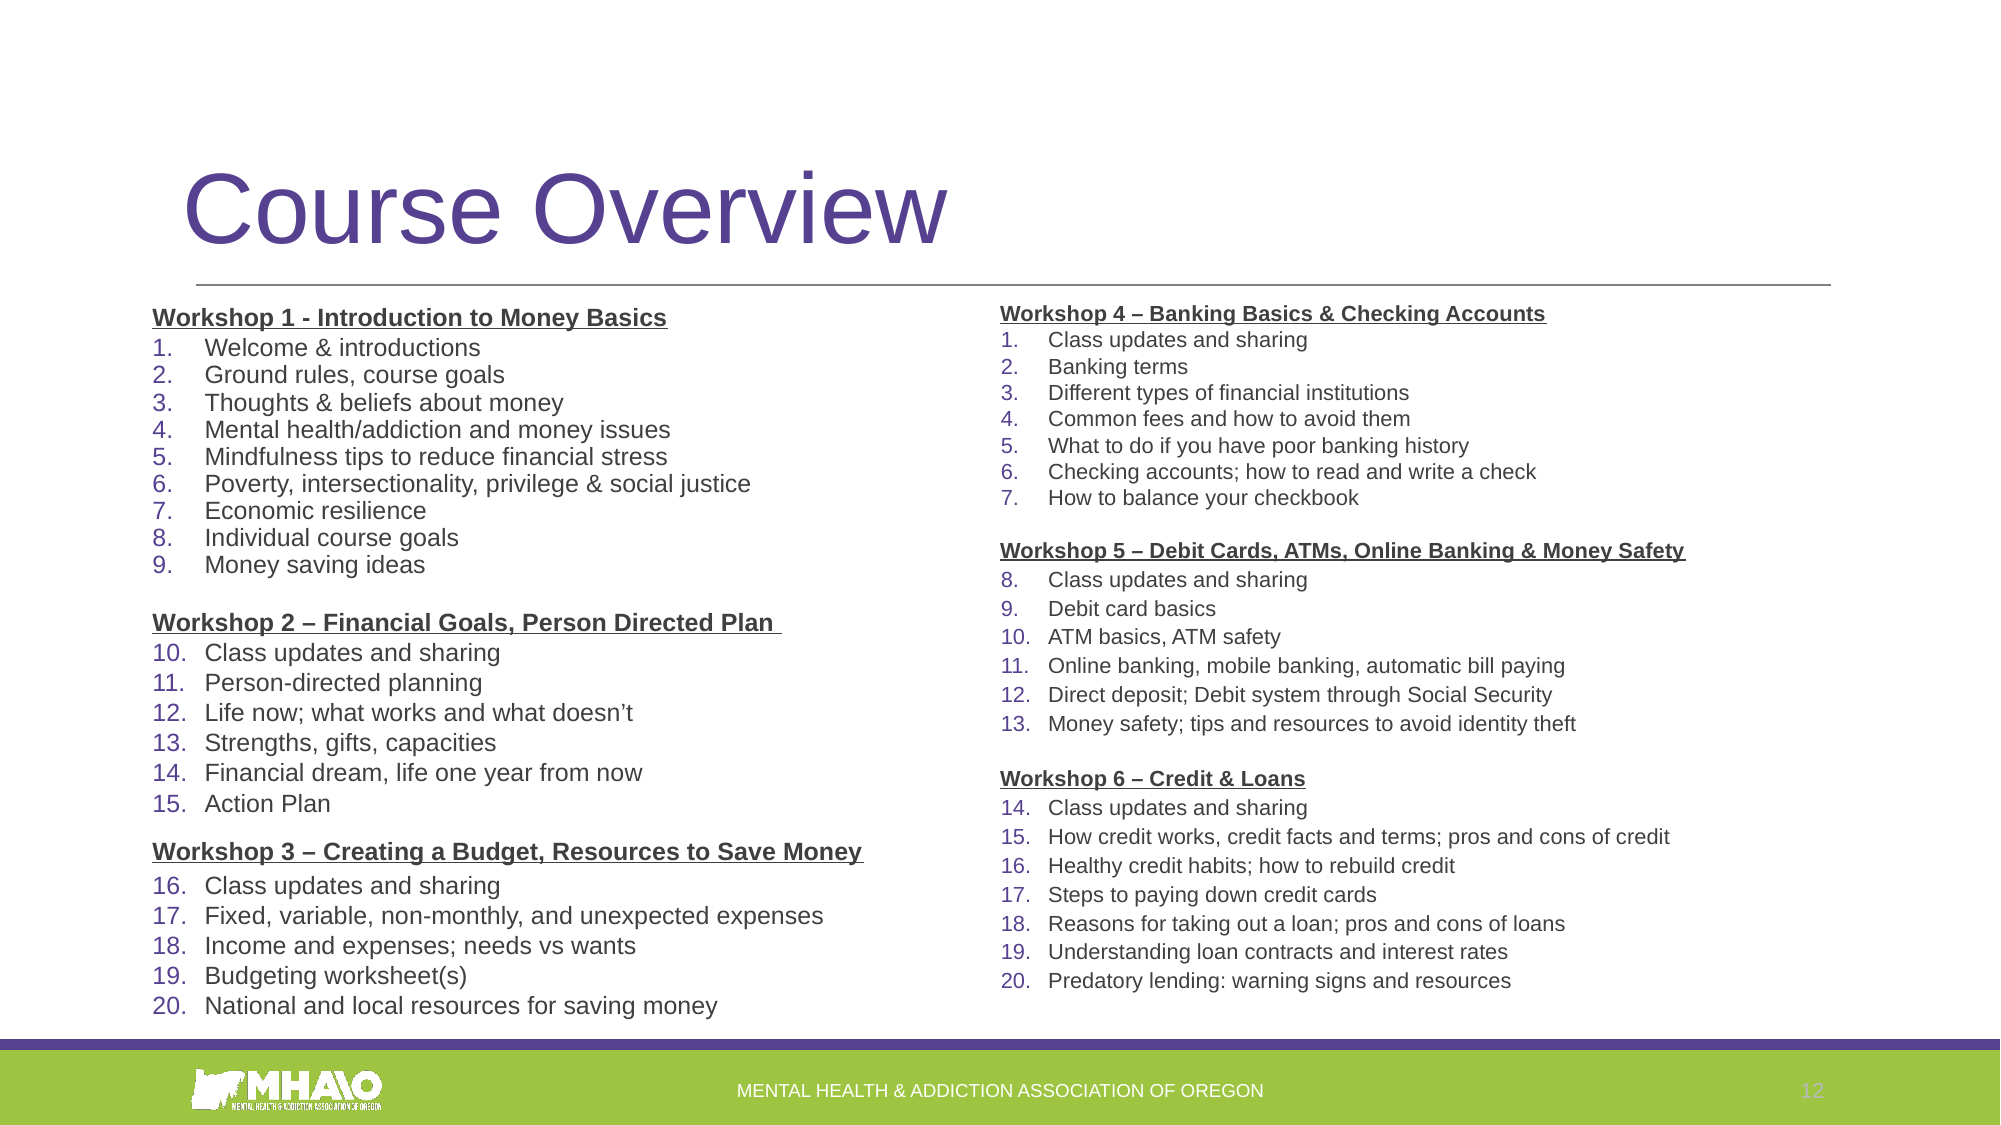

# Course Overview

Workshop 4 – Banking Basics & Checking Accounts
Class updates and sharing
Banking terms
Different types of financial institutions
Common fees and how to avoid them
What to do if you have poor banking history
Checking accounts; how to read and write a check
How to balance your checkbook

Workshop 5 – Debit Cards, ATMs, Online Banking & Money Safety
Class updates and sharing
Debit card basics
ATM basics, ATM safety
Online banking, mobile banking, automatic bill paying
Direct deposit; Debit system through Social Security
Money safety; tips and resources to avoid identity theft

Workshop 6 – Credit & Loans
Class updates and sharing
How credit works, credit facts and terms; pros and cons of credit
Healthy credit habits; how to rebuild credit
Steps to paying down credit cards
Reasons for taking out a loan; pros and cons of loans
Understanding loan contracts and interest rates
Predatory lending: warning signs and resources

Workshop 1 - Introduction to Money Basics
Welcome & introductions
Ground rules, course goals
Thoughts & beliefs about money
Mental health/addiction and money issues
Mindfulness tips to reduce financial stress
Poverty, intersectionality, privilege & social justice
Economic resilience
Individual course goals
Money saving ideas

Workshop 2 – Financial Goals, Person Directed Plan
Class updates and sharing
Person-directed planning
Life now; what works and what doesn’t
Strengths, gifts, capacities
Financial dream, life one year from now
Action Plan
Workshop 3 – Creating a Budget, Resources to Save Money
Class updates and sharing
Fixed, variable, non-monthly, and unexpected expenses
Income and expenses; needs vs wants
Budgeting worksheet(s)
National and local resources for saving money

MENTAL HEALTH & ADDICTION ASSOCIATION OF OREGON
12